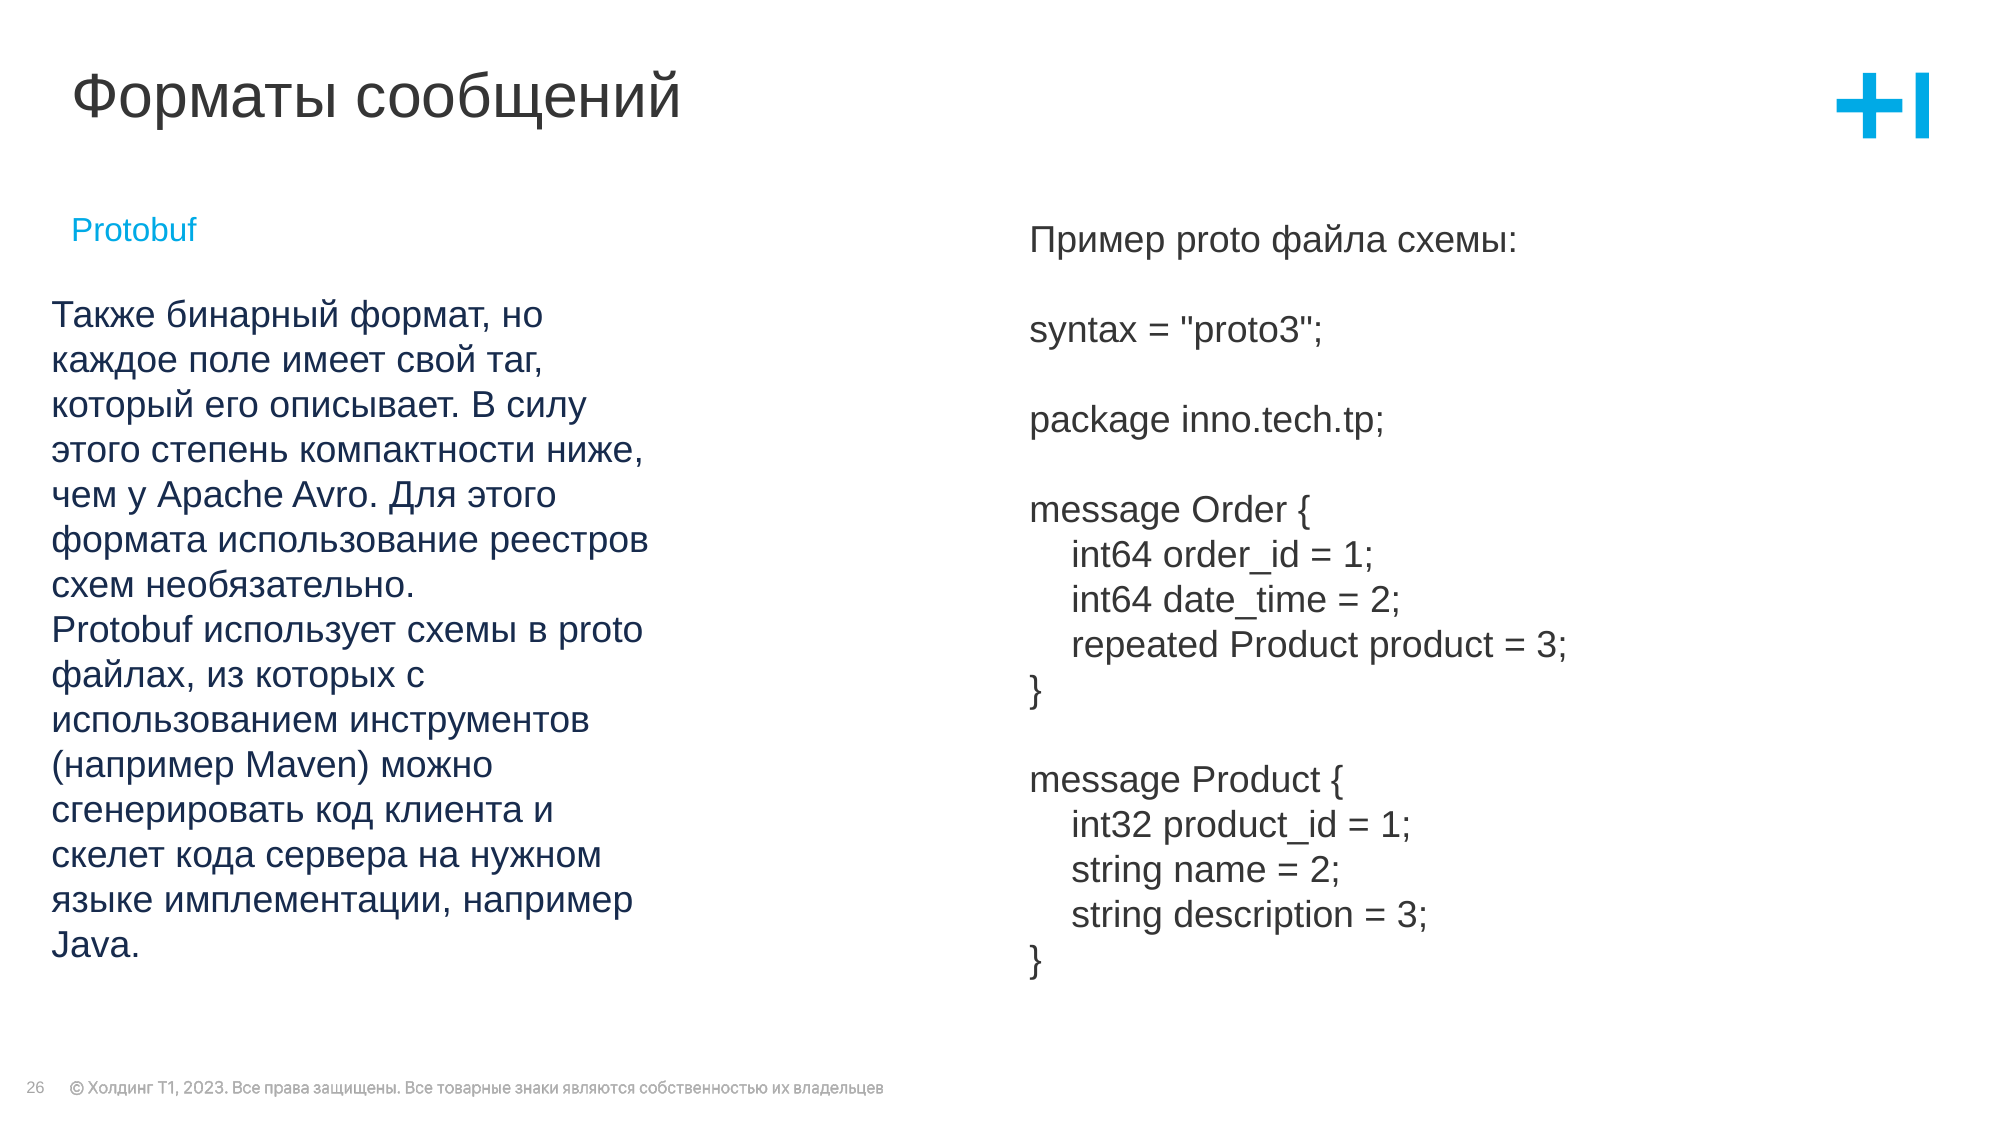

# Форматы сообщений
Protobuf
Пример proto файла схемы:

syntax = "proto3";

package inno.tech.tp;

message Order {
    int64 order_id = 1;
    int64 date_time = 2;
    repeated Product product = 3;
}

message Product {
    int32 product_id = 1;
    string name = 2;
    string description = 3;
}
Также бинарный формат, но каждое поле имеет свой таг, который его описывает. В силу этого степень компактности ниже, чем у Apache Avro. Для этого формата использование реестров схем необязательно.
Protobuf использует схемы в proto файлах, из которых с использованием инструментов (например Maven) можно сгенерировать код клиента и скелет кода сервера на нужном языке имплементации, например Java.